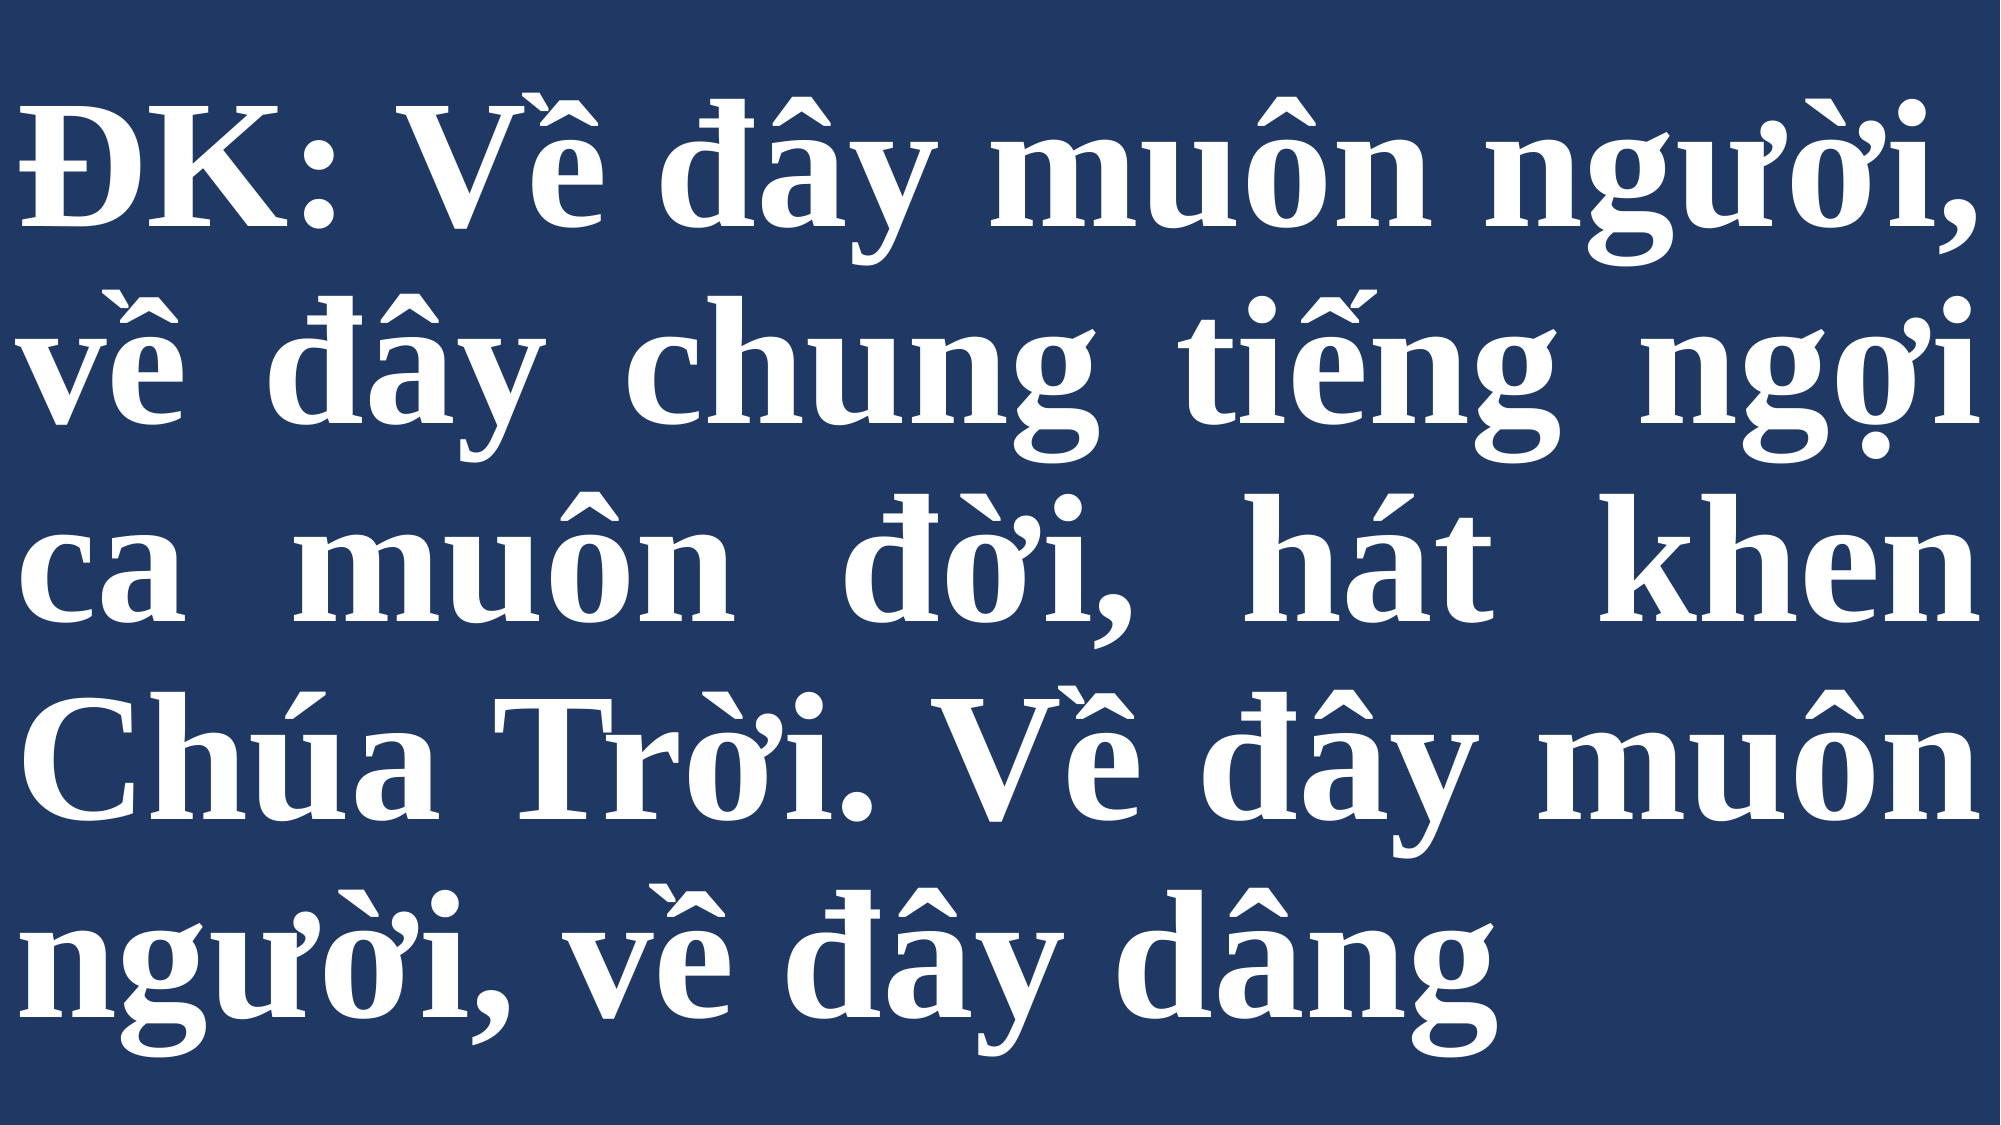

# ĐK: Về đây muôn người, về đây chung tiếng ngợi ca muôn đời, hát khen Chúa Trời. Về đây muôn người, về đây dâng